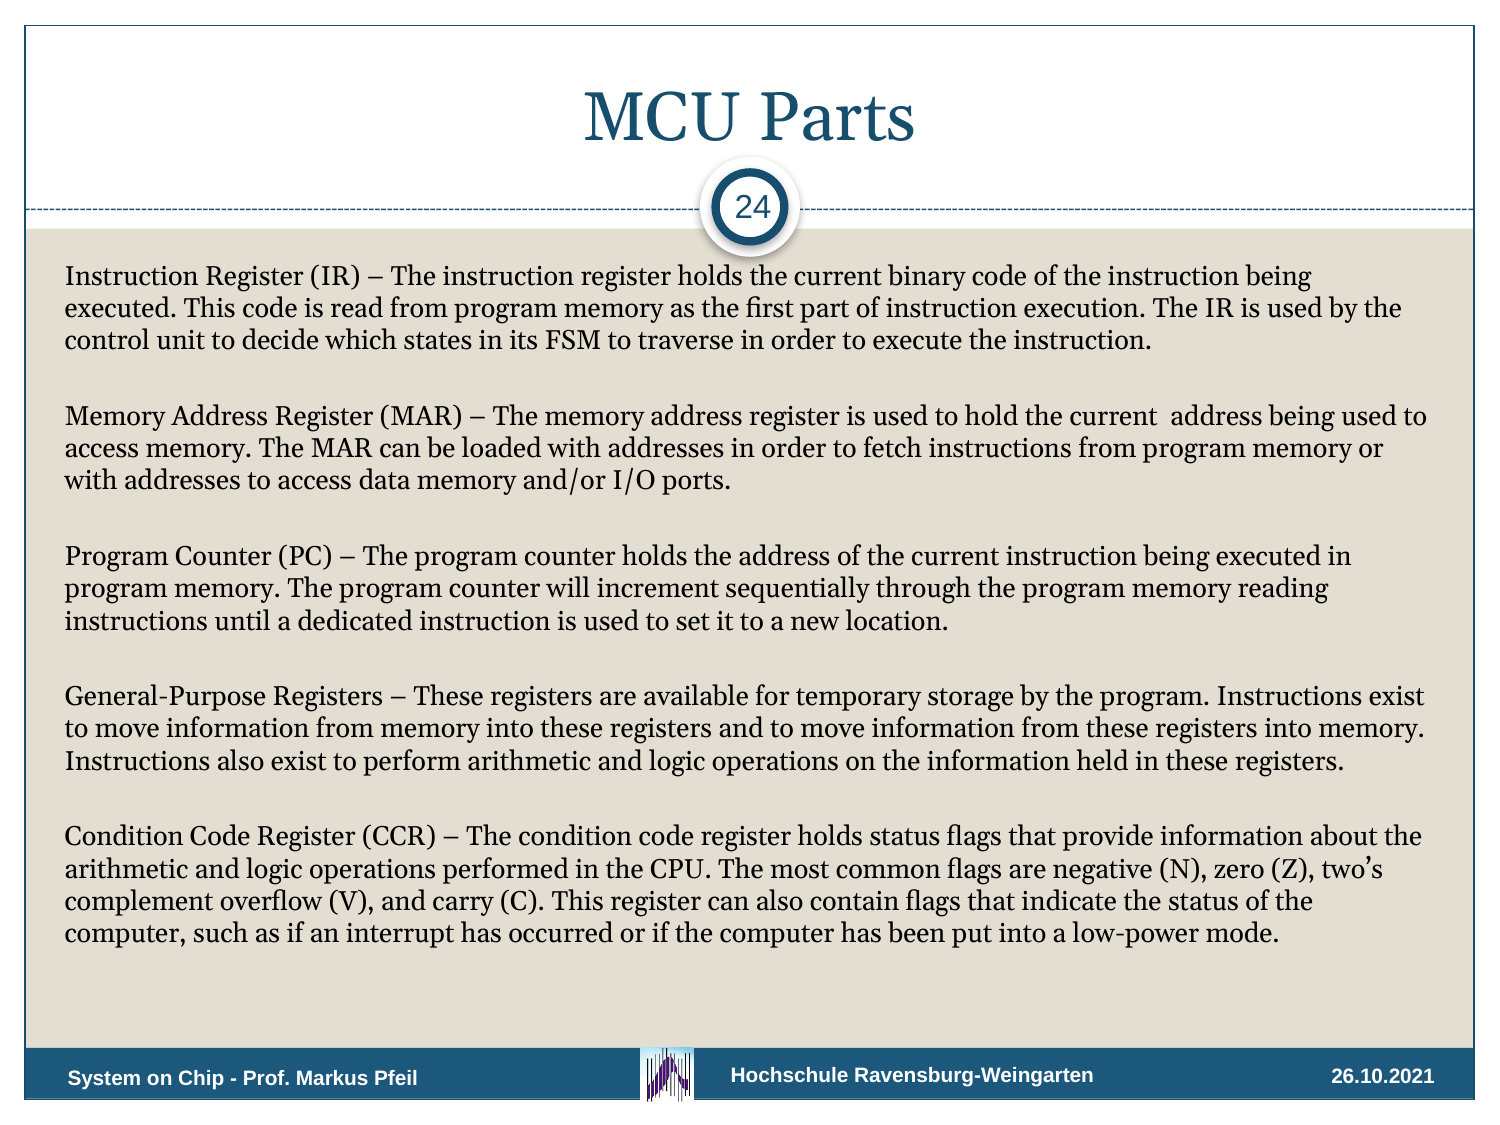

# MCU Parts
24
Instruction Register (IR) – The instruction register holds the current binary code of the instruction being executed. This code is read from program memory as the first part of instruction execution. The IR is used by the control unit to decide which states in its FSM to traverse in order to execute the instruction.

Memory Address Register (MAR) – The memory address register is used to hold the current  address being used to access memory. The MAR can be loaded with addresses in order to fetch instructions from program memory or with addresses to access data memory and/or I/O ports.

Program Counter (PC) – The program counter holds the address of the current instruction being executed in program memory. The program counter will increment sequentially through the program memory reading instructions until a dedicated instruction is used to set it to a new location.

General-Purpose Registers – These registers are available for temporary storage by the program. Instructions exist to move information from memory into these registers and to move information from these registers into memory. Instructions also exist to perform arithmetic and logic operations on the information held in these registers.

Condition Code Register (CCR) – The condition code register holds status flags that provide information about the arithmetic and logic operations performed in the CPU. The most common flags are negative (N), zero (Z), two’s complement overflow (V), and carry (C). This register can also contain flags that indicate the status of the computer, such as if an interrupt has occurred or if the computer has been put into a low-power mode.
26.10.2021
System on Chip - Prof. Markus Pfeil